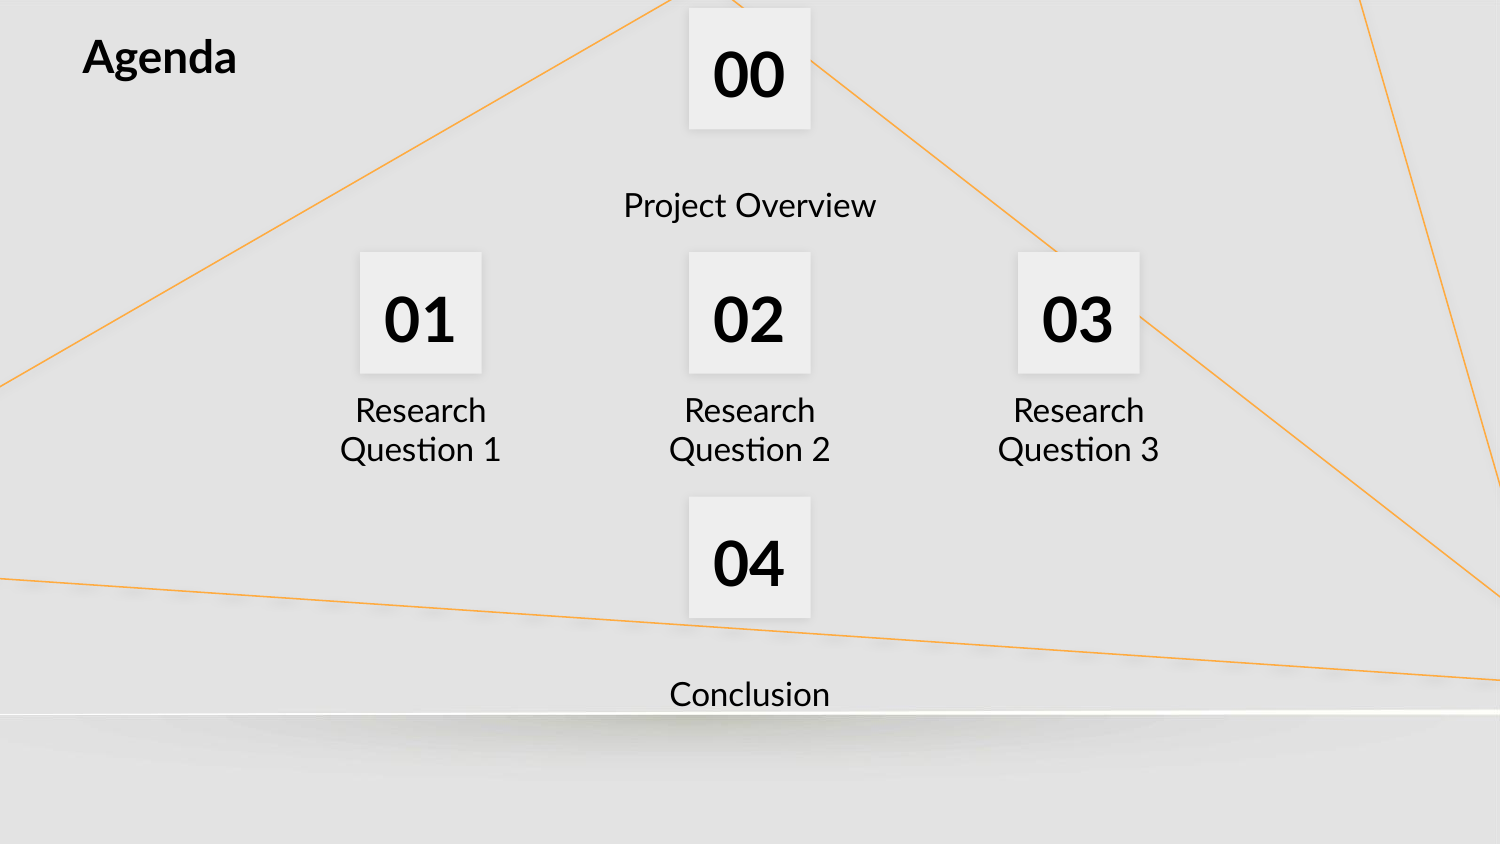

Agenda

00
# Project Overview

01
02
03
Research Question 1
Research Question 2
Research Question 3

04
Conclusion